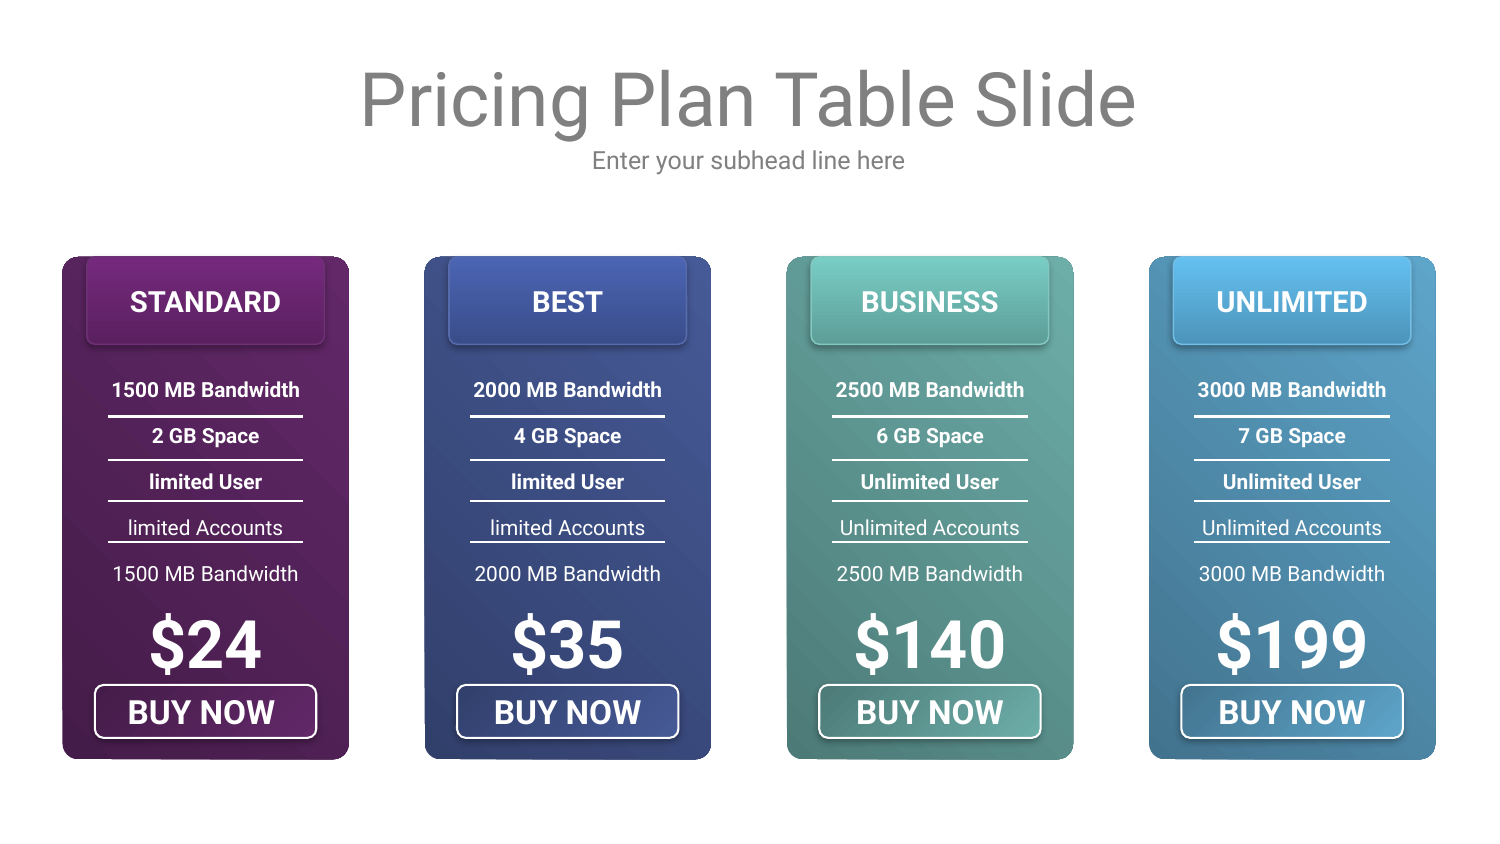

# Pricing Plan Table Slide
Enter your subhead line here
STANDARD
BEST
BUSINESS
UNLIMITED
1500 MB Bandwidth
2 GB Space
limited User
limited Accounts
1500 MB Bandwidth
2000 MB Bandwidth
4 GB Space
limited User
limited Accounts
2000 MB Bandwidth
2500 MB Bandwidth
6 GB Space
Unlimited User
Unlimited Accounts
2500 MB Bandwidth
3000 MB Bandwidth
7 GB Space
Unlimited User
Unlimited Accounts
3000 MB Bandwidth

$24
$35
$140
$199
BUY NOW
BUY NOW
BUY NOW
BUY NOW